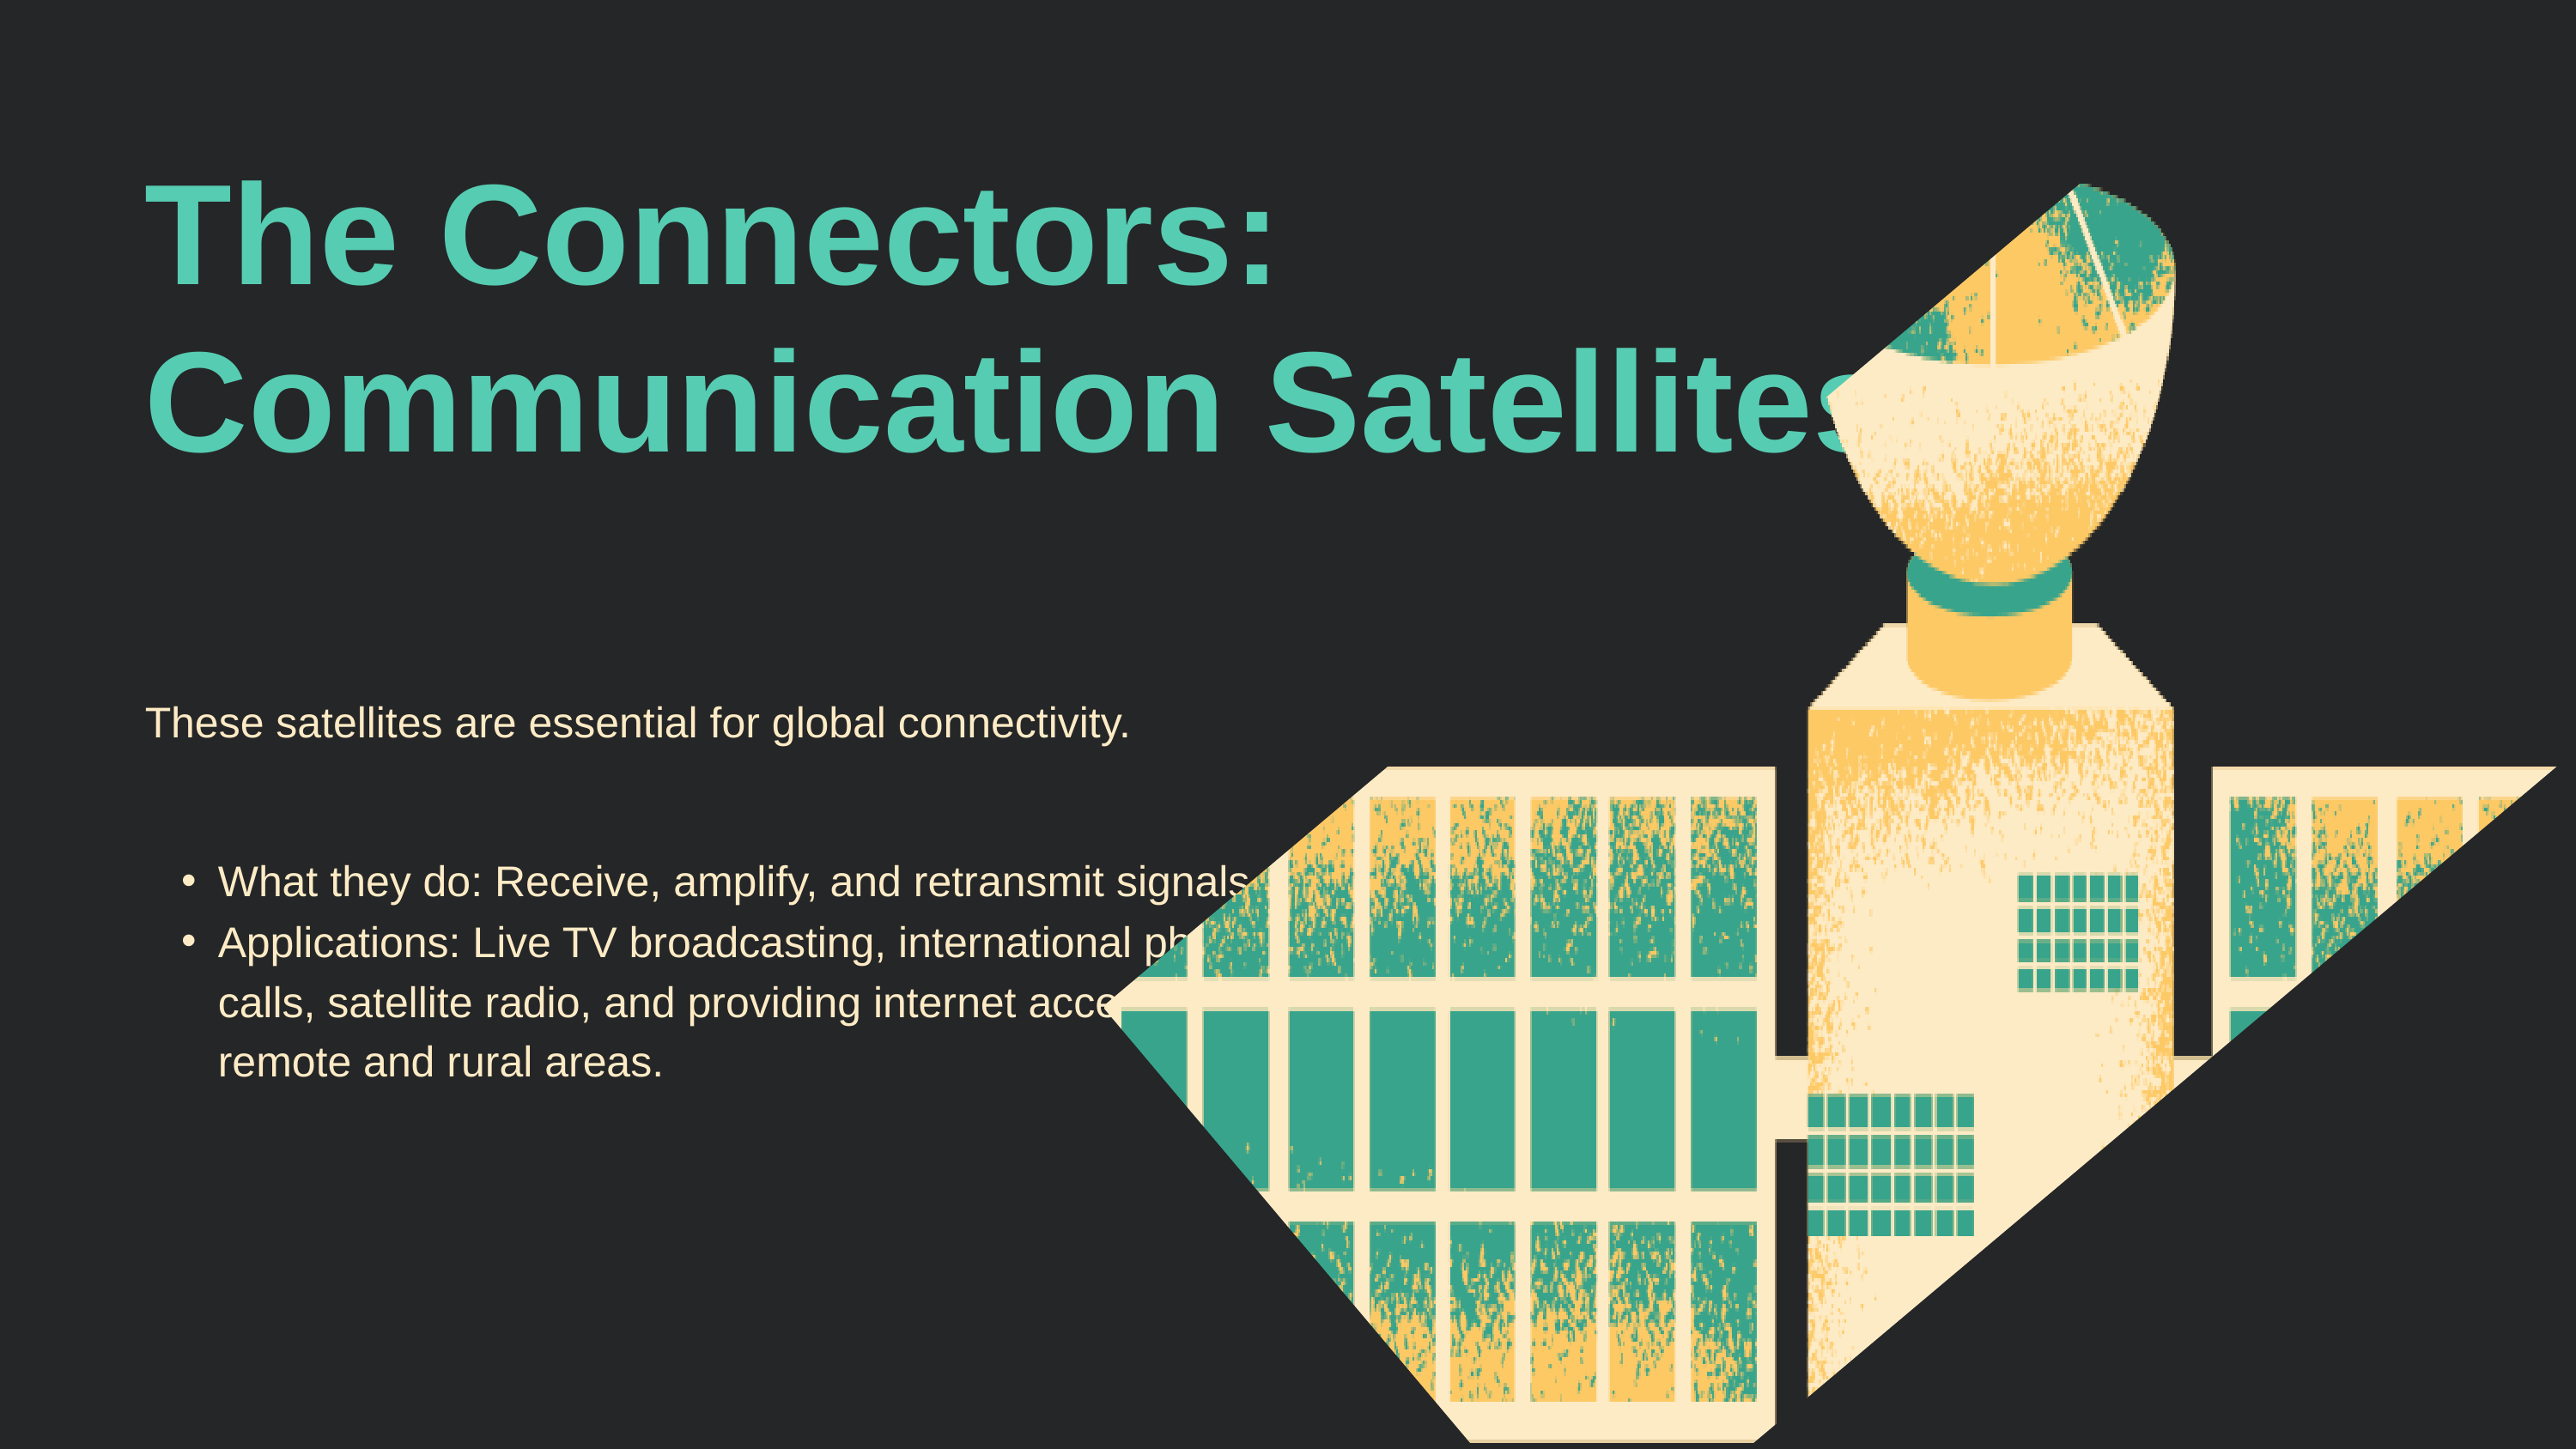

The Connectors: Communication Satellites

These satellites are essential for global connectivity.
What they do: Receive, amplify, and retransmit signals.
Applications: Live TV broadcasting, international phone calls, satellite radio, and providing internet access to remote and rural areas.